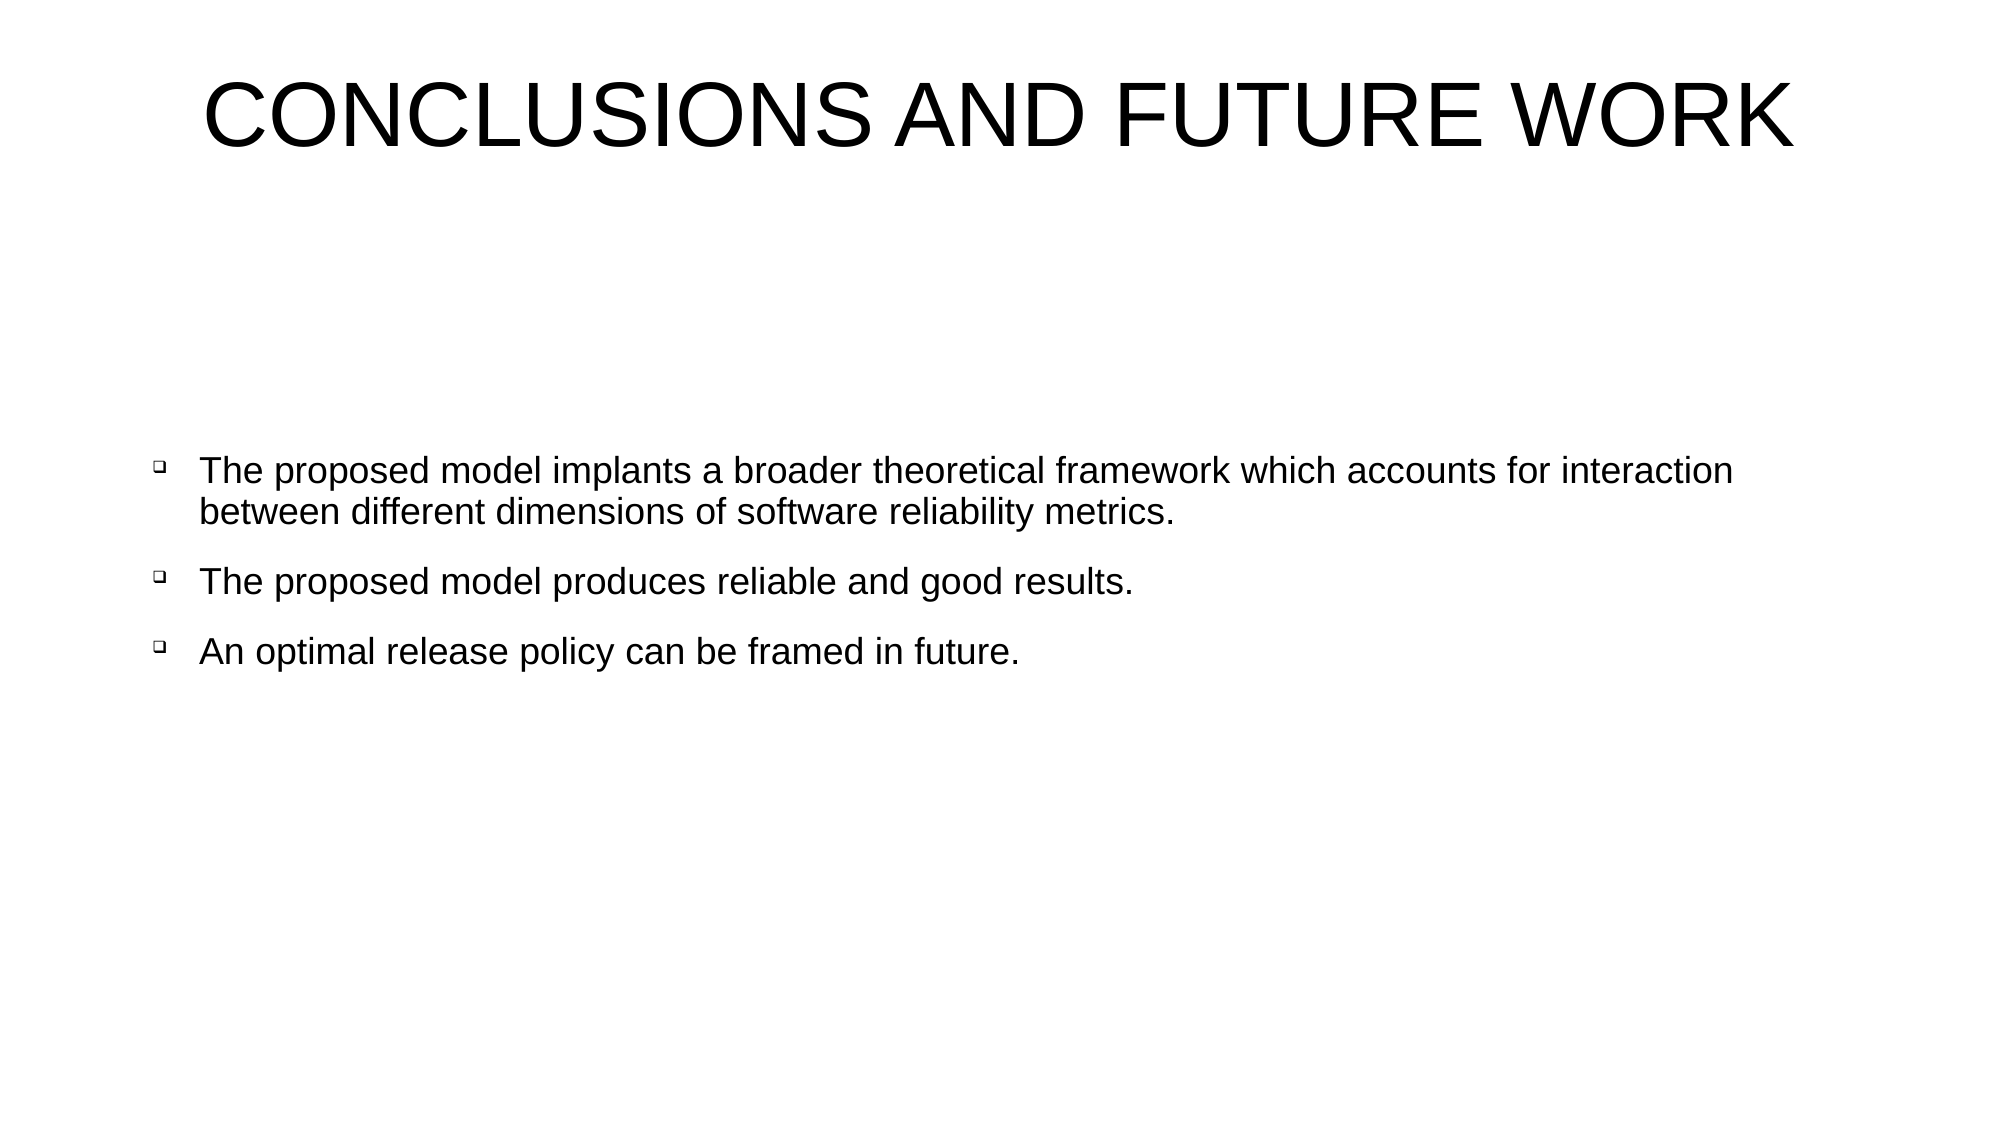

# CONCLUSIONS AND FUTURE WORK

The proposed model implants a broader theoretical framework which accounts for interaction between different dimensions of software reliability metrics.
The proposed model produces reliable and good results.
An optimal release policy can be framed in future.